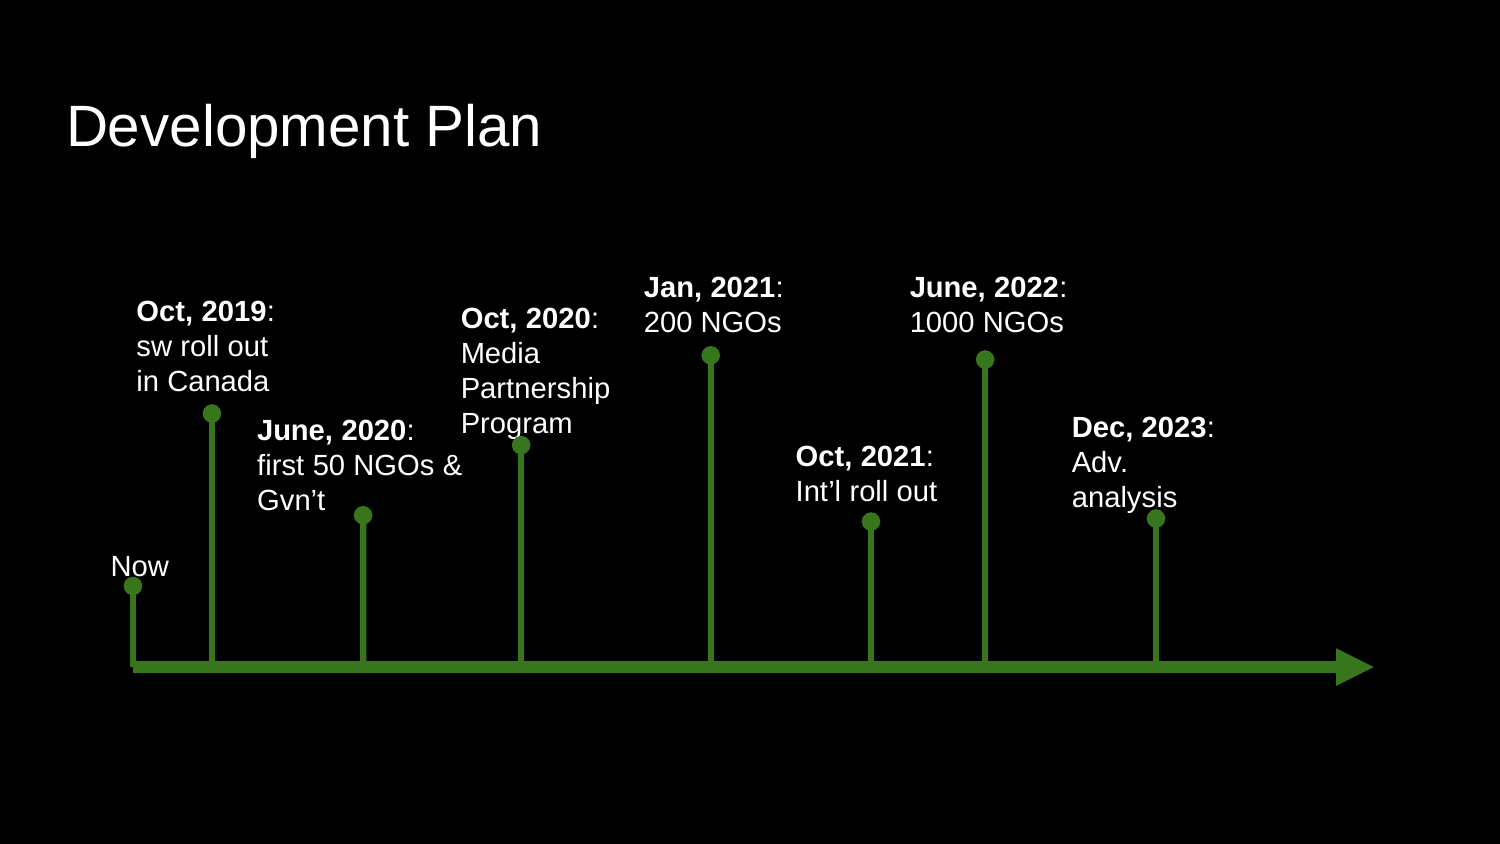

# Development Plan
Jan, 2021:
200 NGOs
June, 2022: 1000 NGOs
Oct, 2019: sw roll out in Canada
Oct, 2020: Media Partnership Program
Dec, 2023: Adv. analysis
June, 2020: first 50 NGOs & Gvn’t
Oct, 2021: Int’l roll out
Now